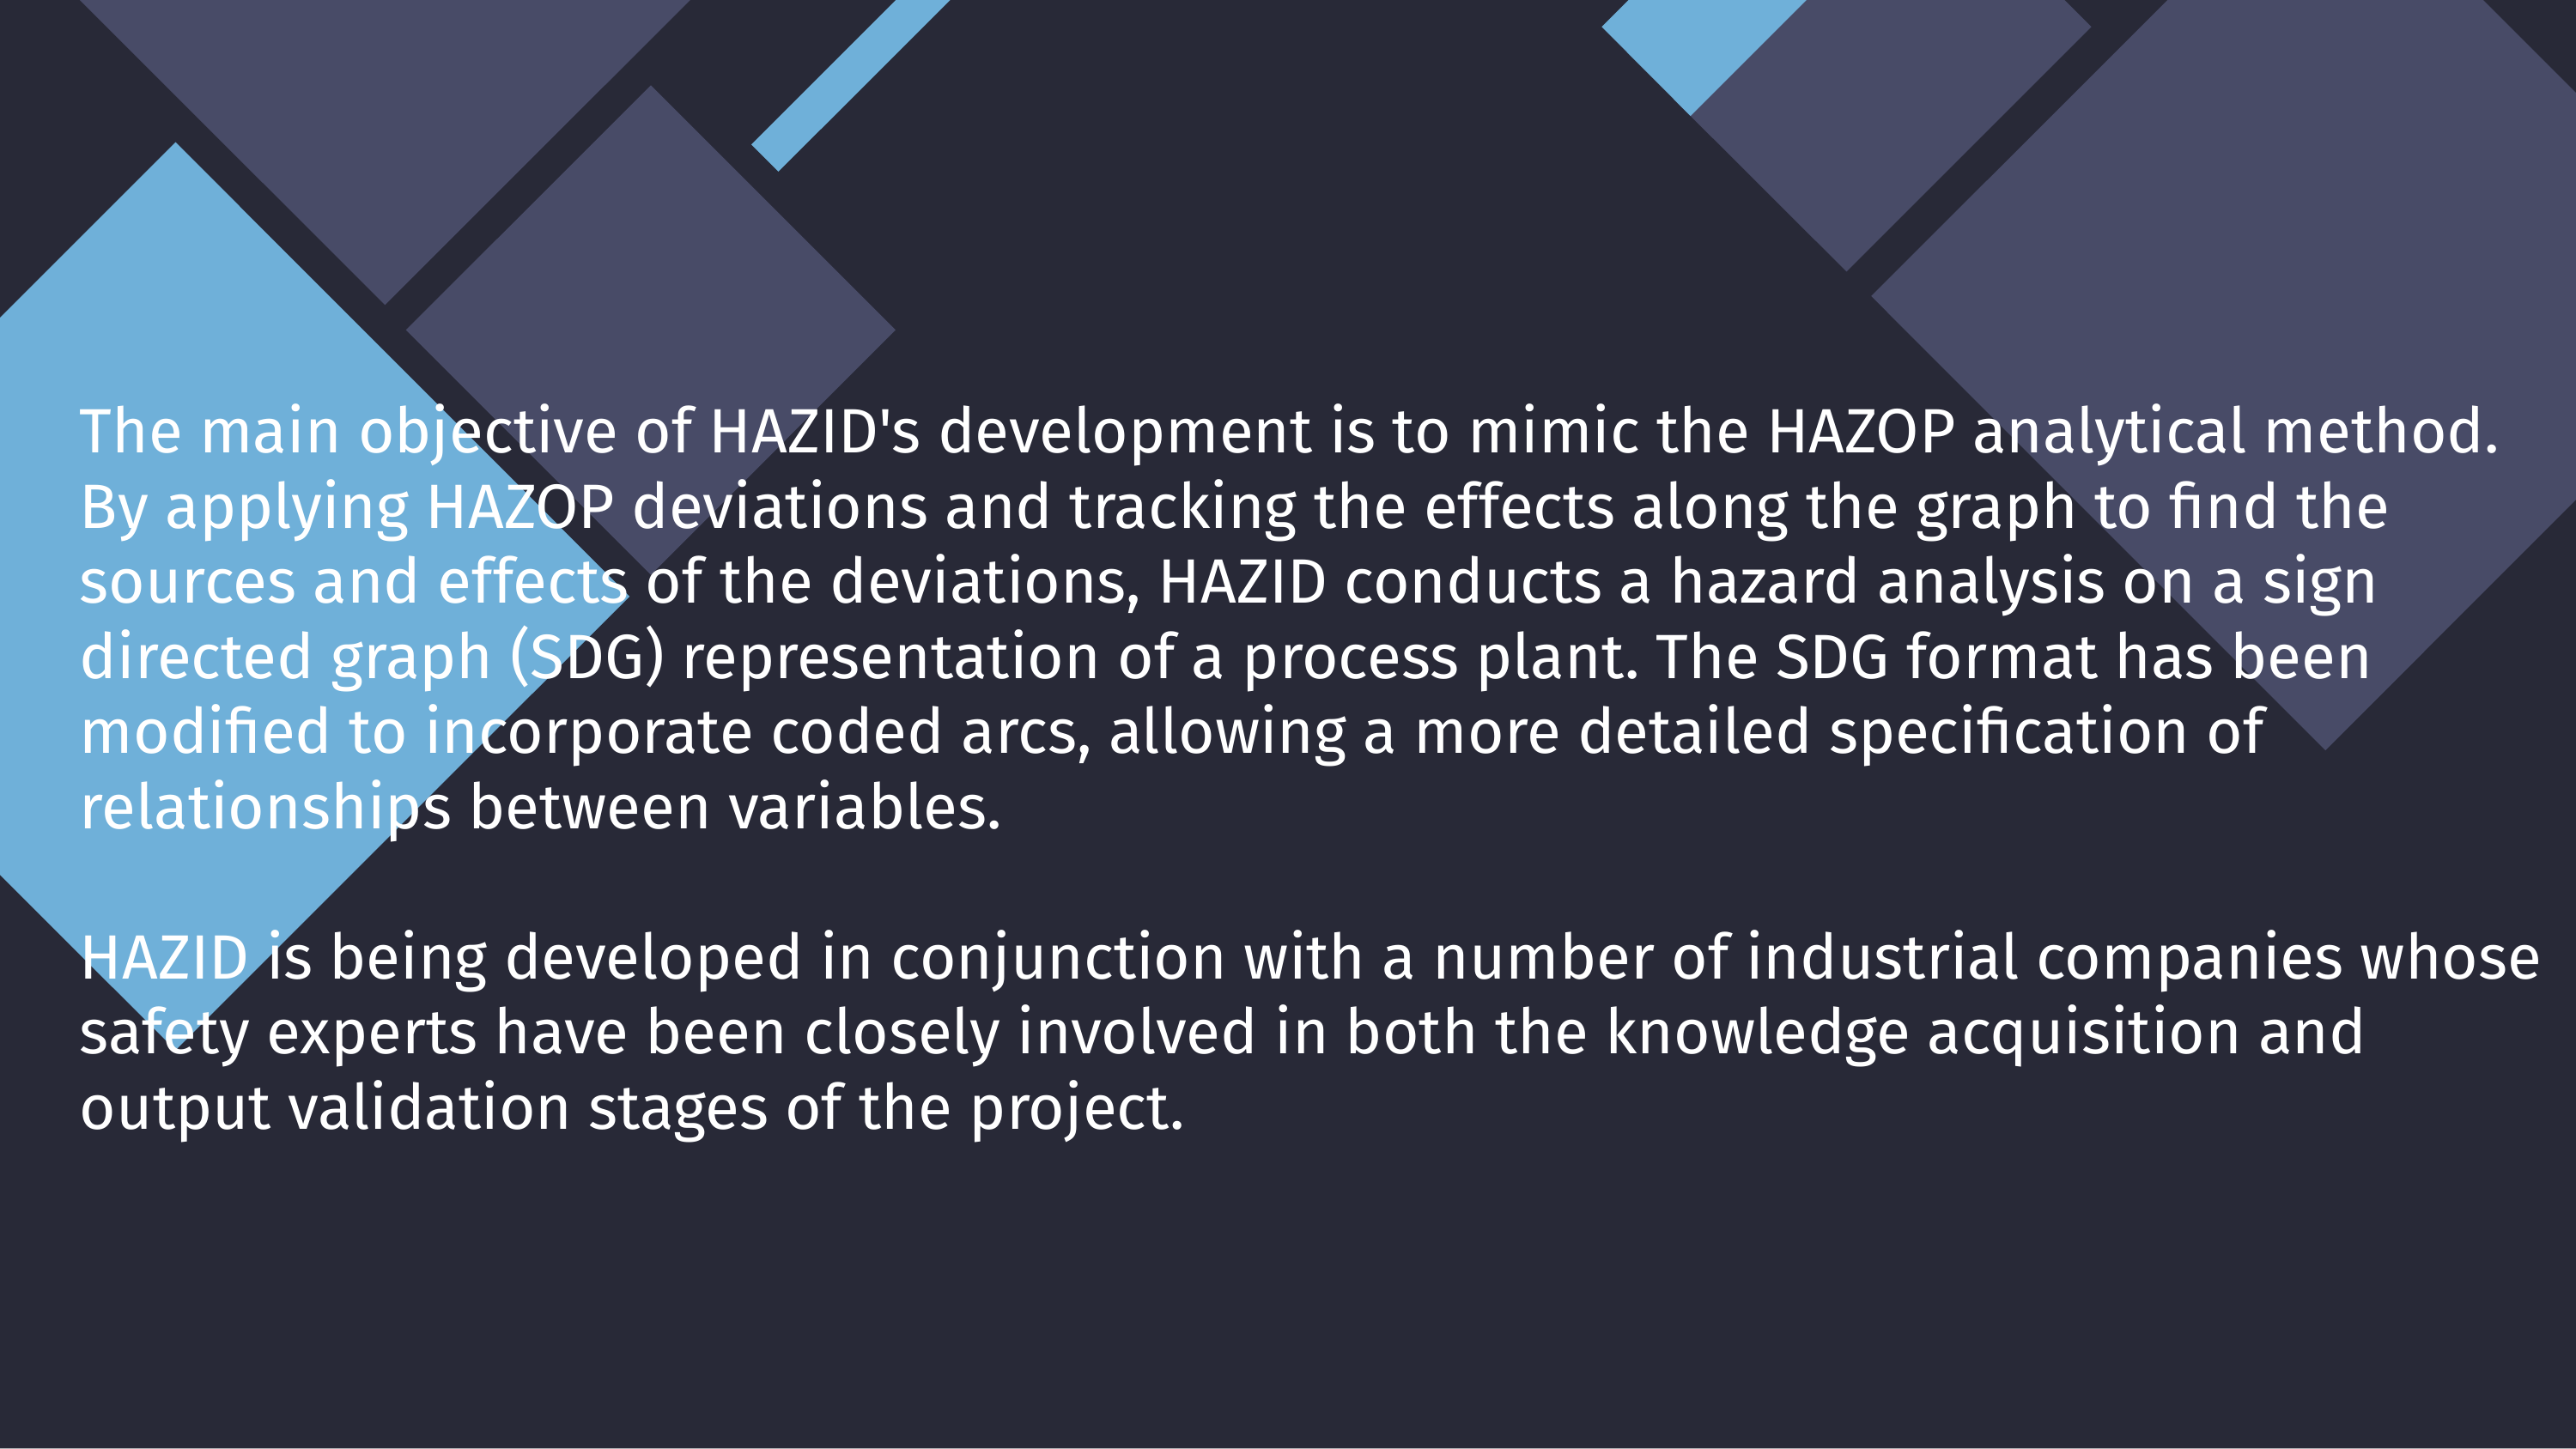

#
The main objective of HAZID's development is to mimic the HAZOP analytical method. By applying HAZOP deviations and tracking the effects along the graph to find the sources and effects of the deviations, HAZID conducts a hazard analysis on a sign directed graph (SDG) representation of a process plant. The SDG format has been modified to incorporate coded arcs, allowing a more detailed specification of relationships between variables.

HAZID is being developed in conjunction with a number of industrial companies whose safety experts have been closely involved in both the knowledge acquisition and output validation stages of the project.